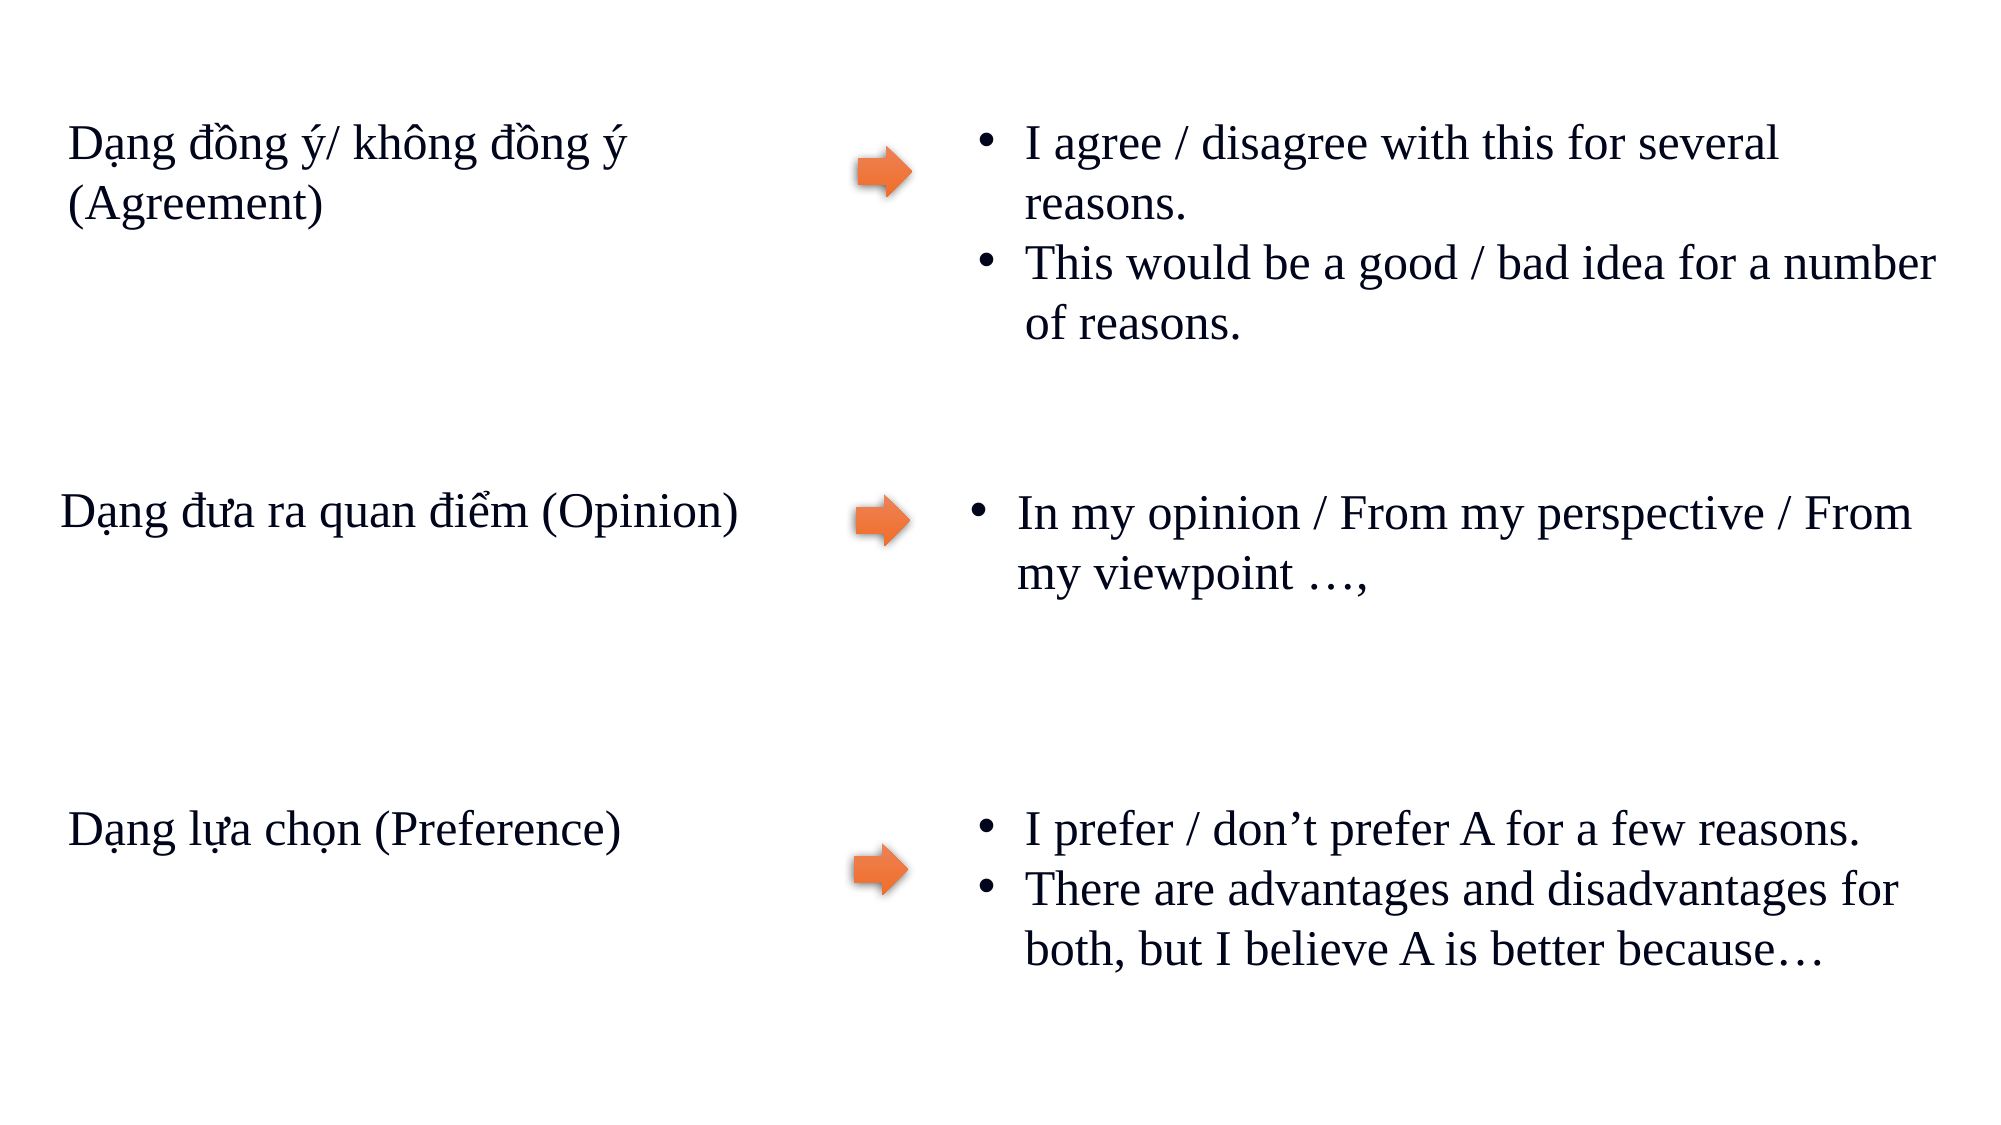

Dạng đồng ý/ không đồng ý (Agreement)
I agree / disagree with this for several reasons.
This would be a good / bad idea for a number of reasons.

Dạng đưa ra quan điểm (Opinion)
In my opinion / From my perspective / From my viewpoint …,

Dạng lựa chọn (Preference)
I prefer / don’t prefer A for a few reasons.
There are advantages and disadvantages for both, but I believe A is better because…